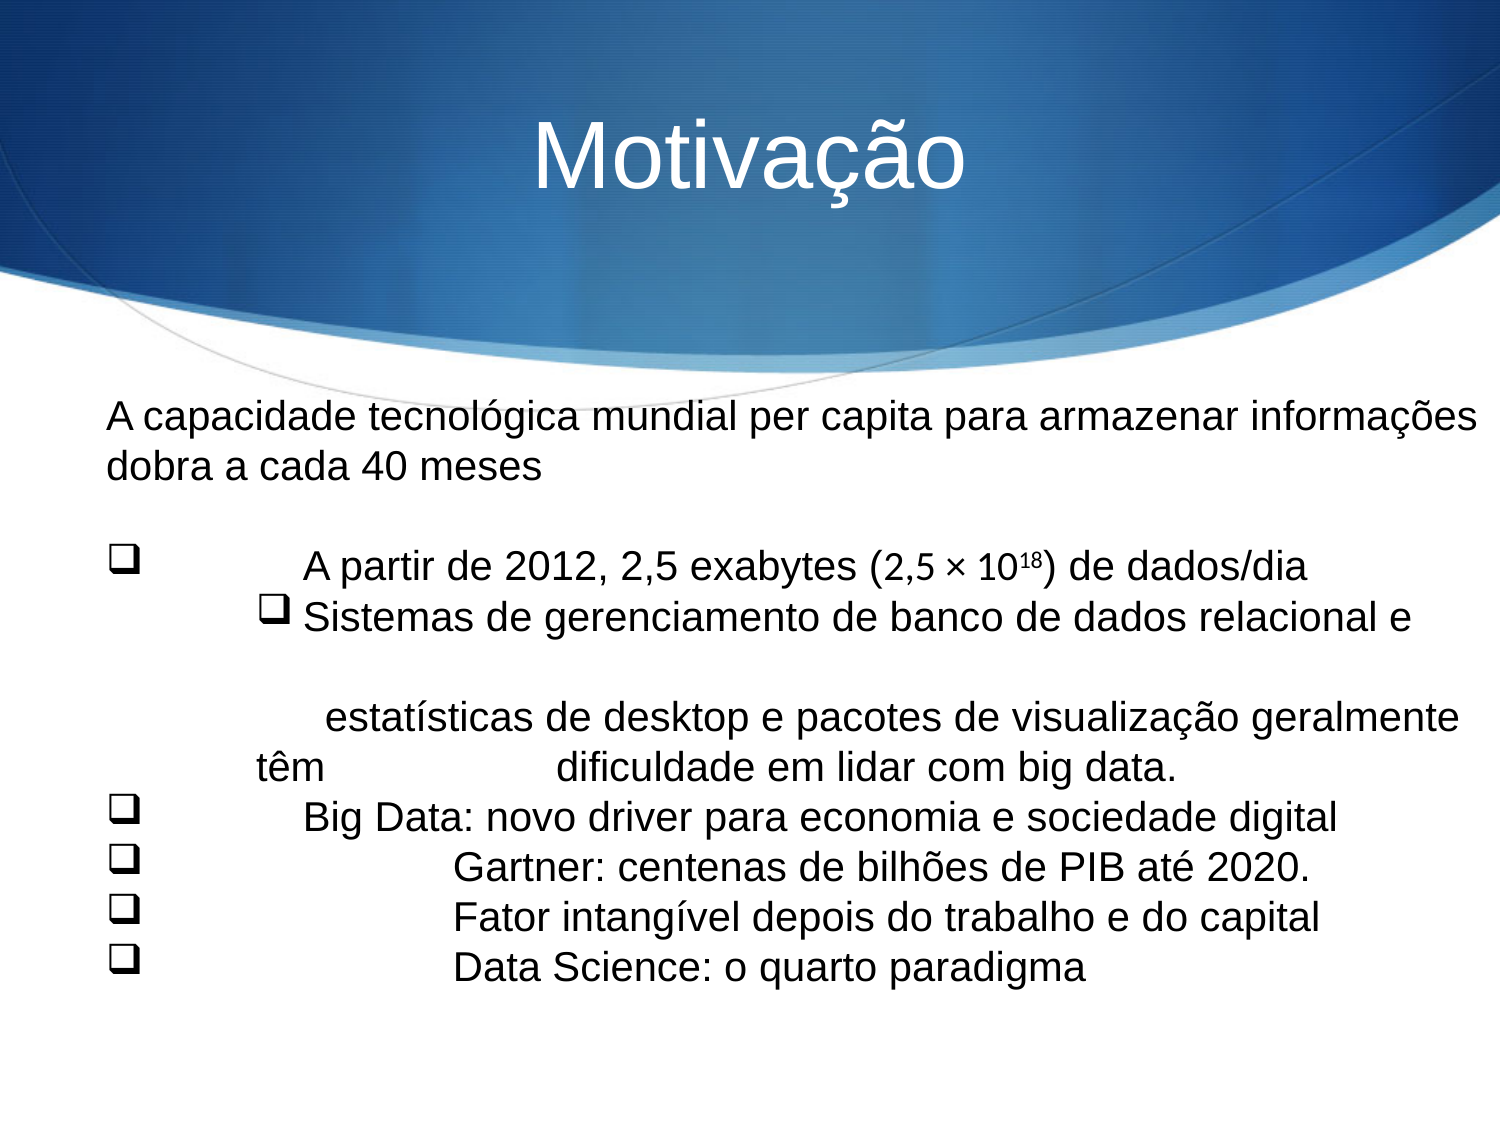

# Motivação
A capacidade tecnológica mundial per capita para armazenar informações dobra a cada 40 meses

	A partir de 2012, 2,5 exabytes (2,5 × 1018) de dados/dia
Sistemas de gerenciamento de banco de dados relacional e
      estatísticas de desktop e pacotes de visualização geralmente têm       	dificuldade em lidar com big data.
	Big Data: novo driver para economia e sociedade digital
		Gartner: centenas de bilhões de PIB até 2020.
		Fator intangível depois do trabalho e do capital
		Data Science: o quarto paradigma